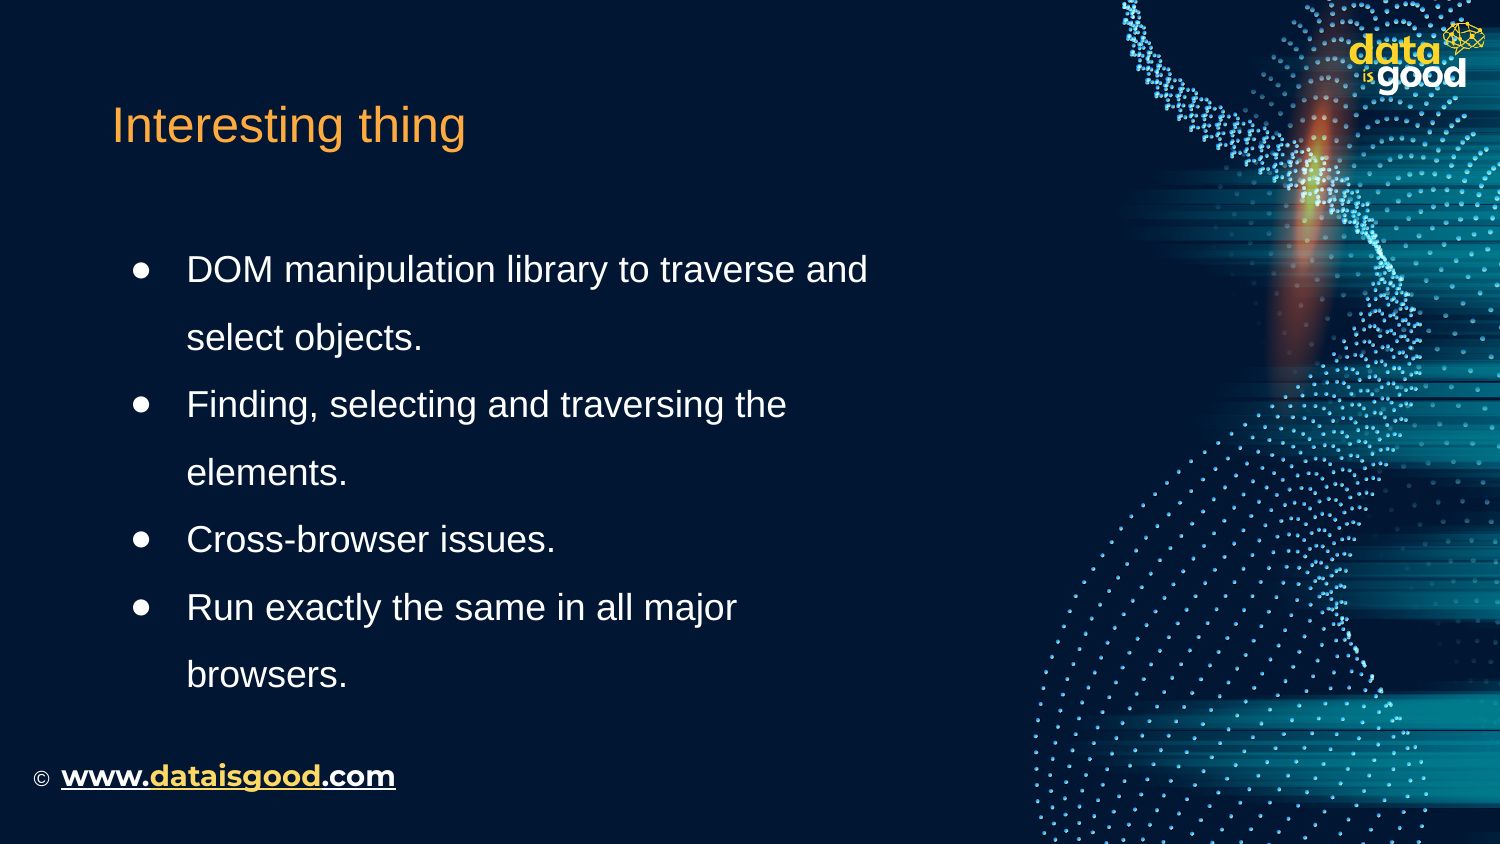

# Interesting thing
DOM manipulation library to traverse and select objects.
Finding, selecting and traversing the elements.
Cross-browser issues.
Run exactly the same in all major browsers.